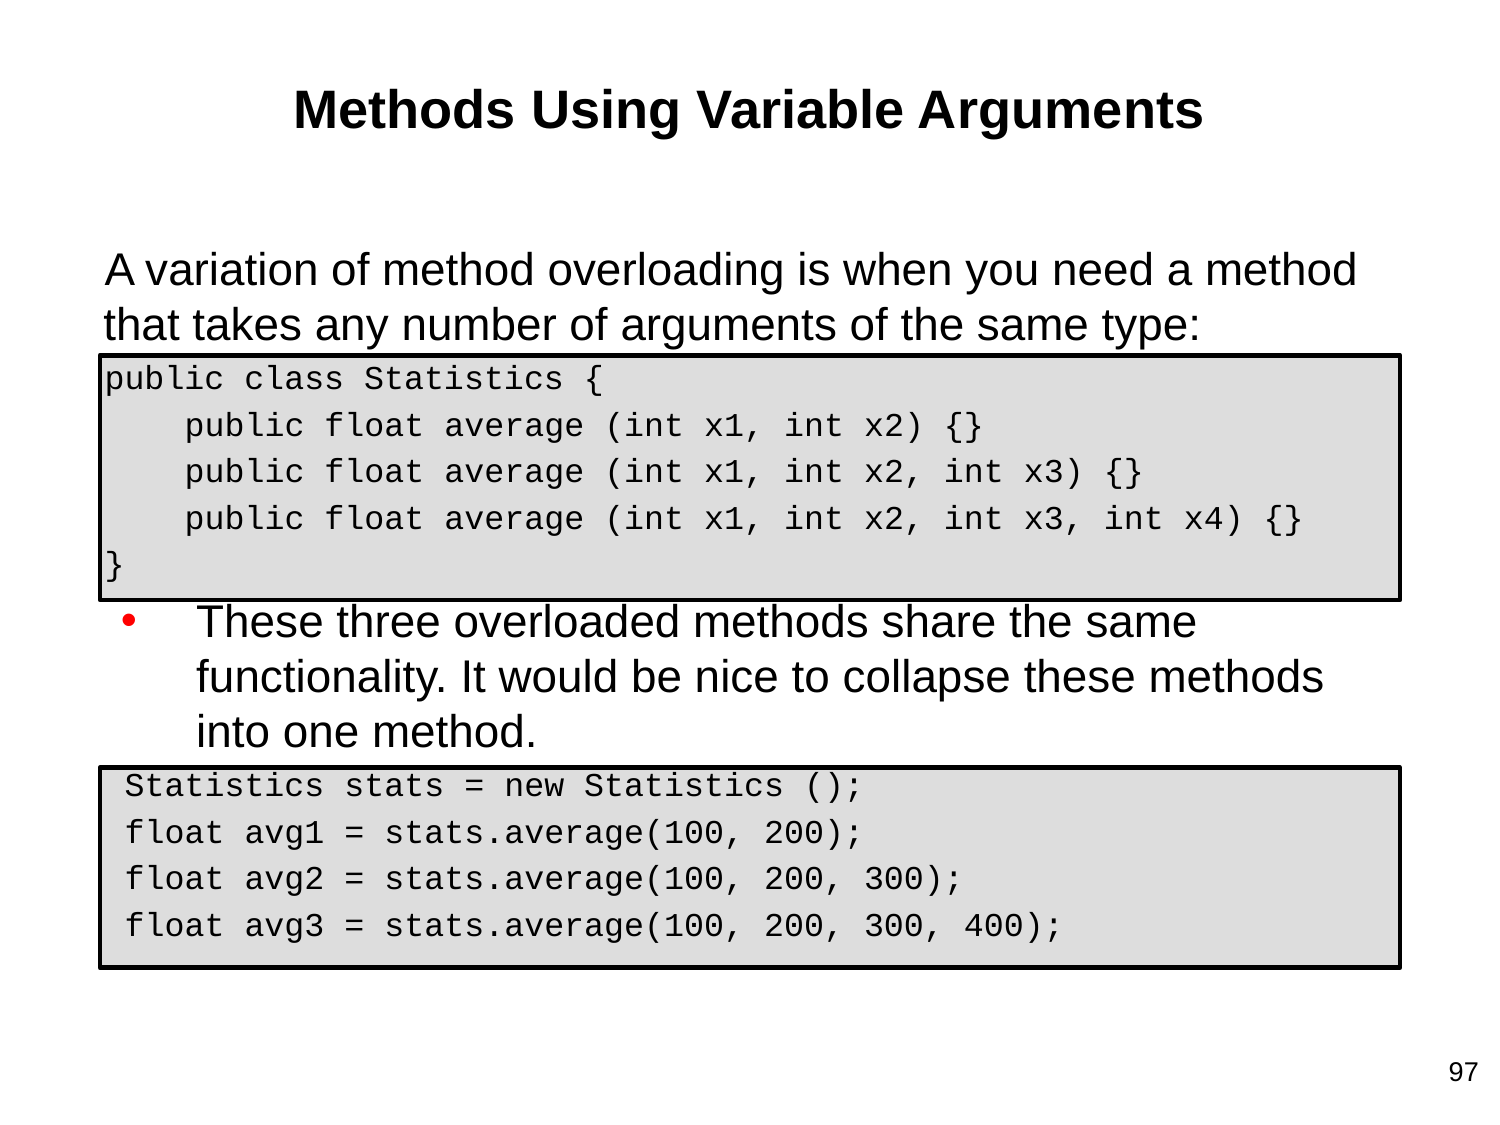

# Methods Using Variable Arguments
A variation of method overloading is when you need a method that takes any number of arguments of the same type:
public class Statistics {
    public float average (int x1, int x2) {}
    public float average (int x1, int x2, int x3) {}
    public float average (int x1, int x2, int x3, int x4) {}
}
These three overloaded methods share the same functionality. It would be nice to collapse these methods into one method.
 Statistics stats = new Statistics ();
 float avg1 = stats.average(100, 200);
 float avg2 = stats.average(100, 200, 300);
 float avg3 = stats.average(100, 200, 300, 400);

97